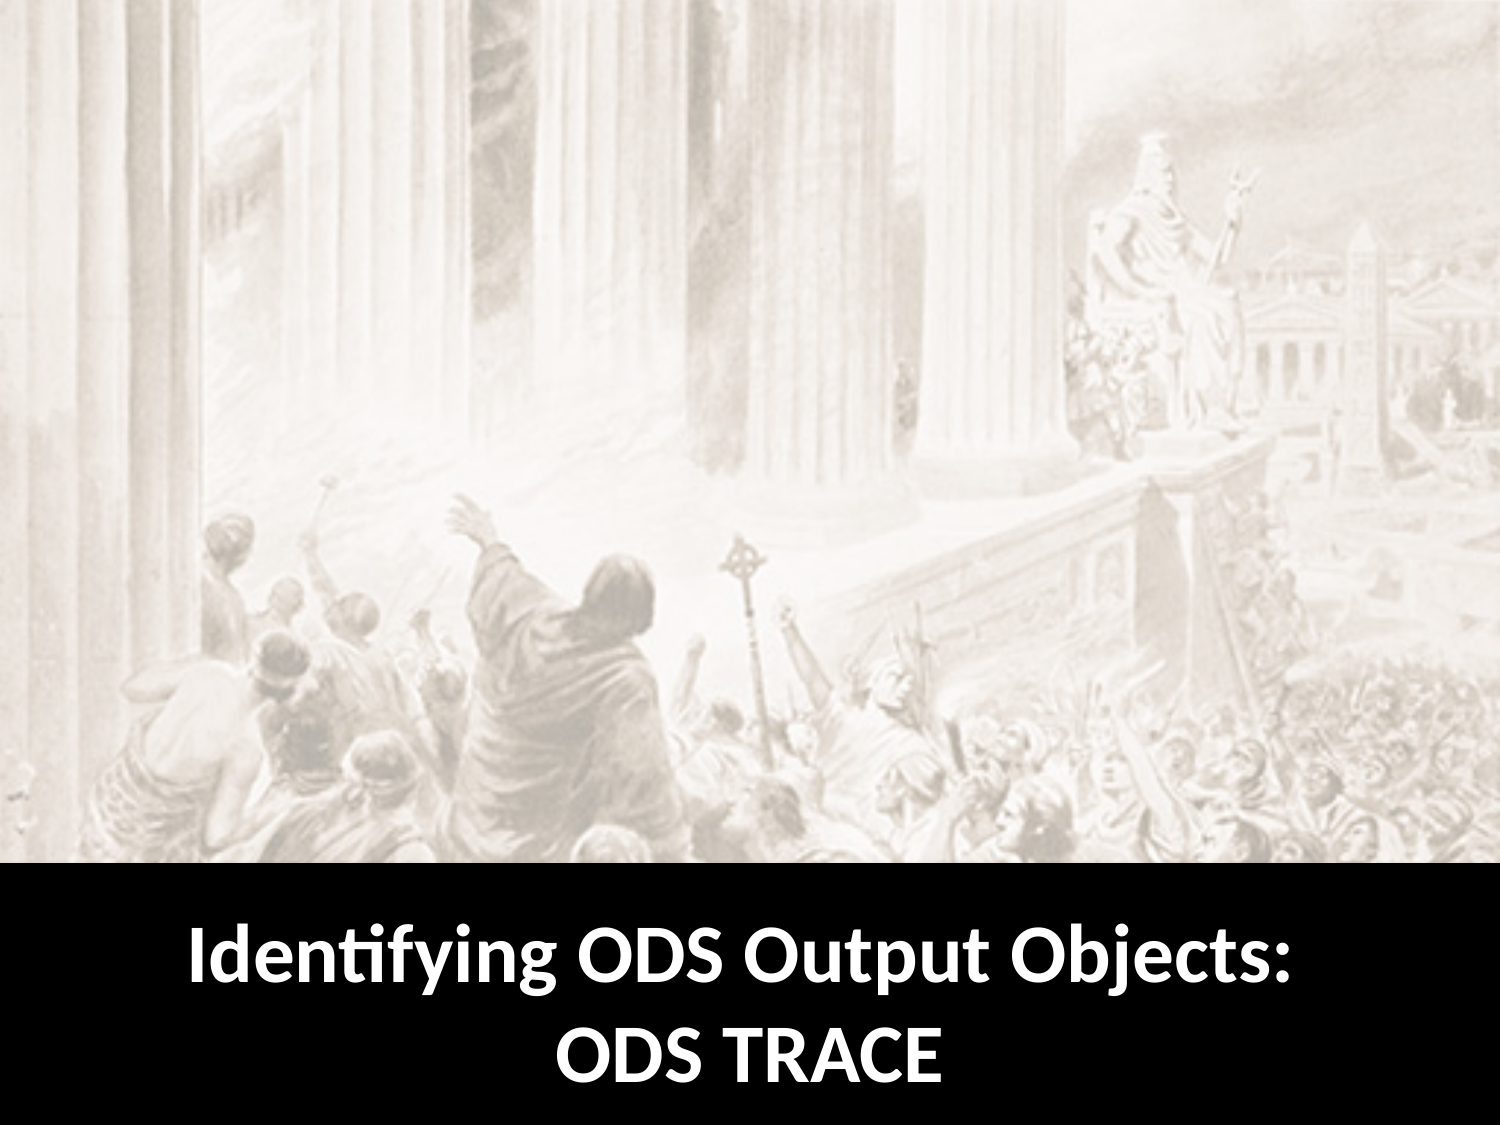

Identifying ODS Output Objects:
ODS TRACE
The Great Library of Alexandria